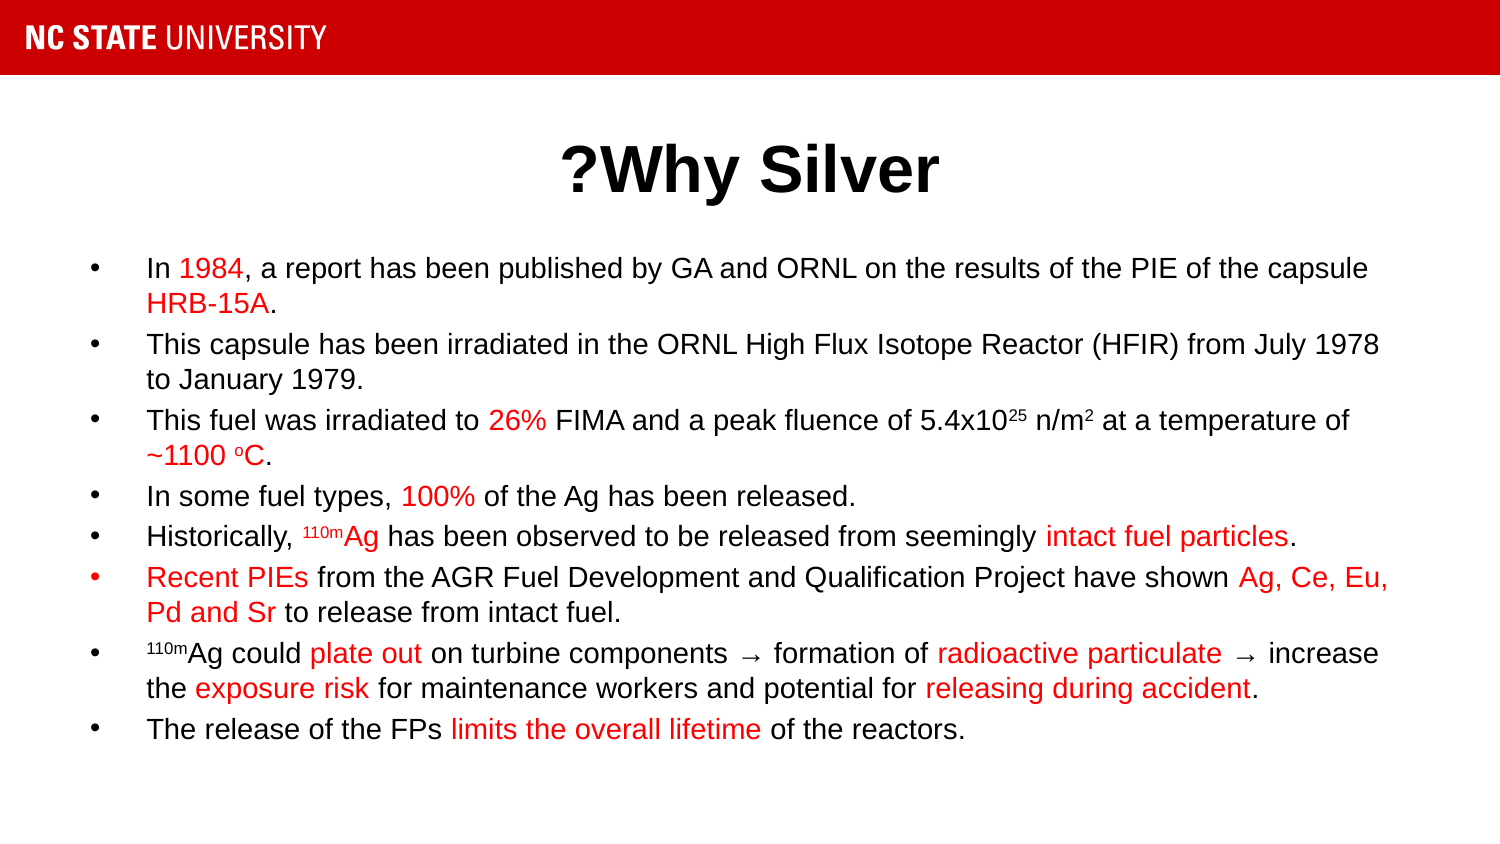

# Why Silver?
In 1984, a report has been published by GA and ORNL on the results of the PIE of the capsule HRB-15A.
This capsule has been irradiated in the ORNL High Flux Isotope Reactor (HFIR) from July 1978 to January 1979.
This fuel was irradiated to 26% FIMA and a peak fluence of 5.4x1025 n/m2 at a temperature of ~1100 oC.
In some fuel types, 100% of the Ag has been released.
Historically, 110mAg has been observed to be released from seemingly intact fuel particles.
Recent PIEs from the AGR Fuel Development and Qualification Project have shown Ag, Ce, Eu, Pd and Sr to release from intact fuel.
110mAg could plate out on turbine components → formation of radioactive particulate → increase the exposure risk for maintenance workers and potential for releasing during accident.
The release of the FPs limits the overall lifetime of the reactors.